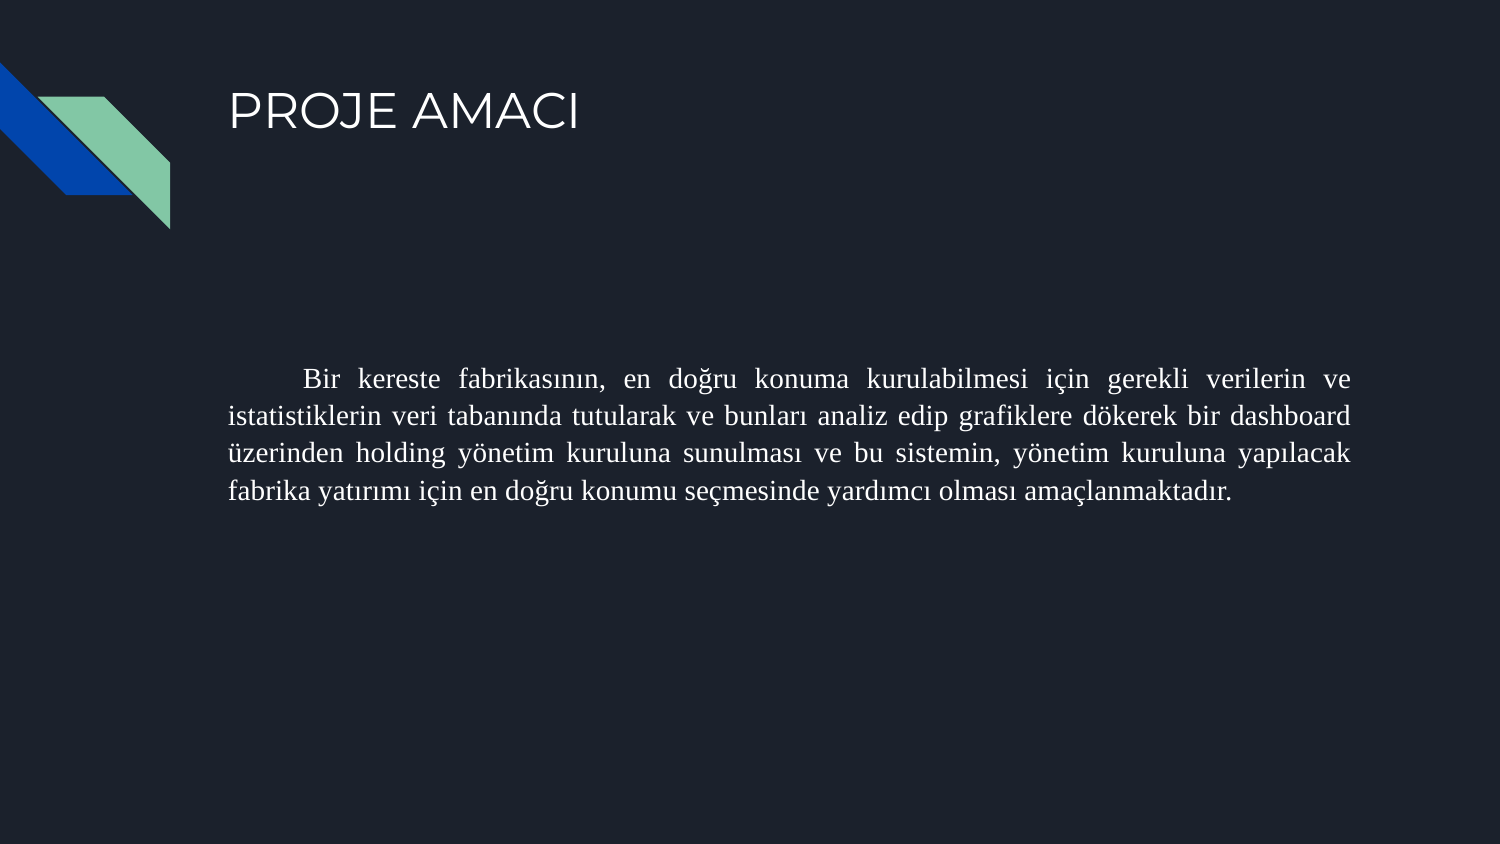

# PROJE AMACI
Bir kereste fabrikasının, en doğru konuma kurulabilmesi için gerekli verilerin ve istatistiklerin veri tabanında tutularak ve bunları analiz edip grafiklere dökerek bir dashboard üzerinden holding yönetim kuruluna sunulması ve bu sistemin, yönetim kuruluna yapılacak fabrika yatırımı için en doğru konumu seçmesinde yardımcı olması amaçlanmaktadır.